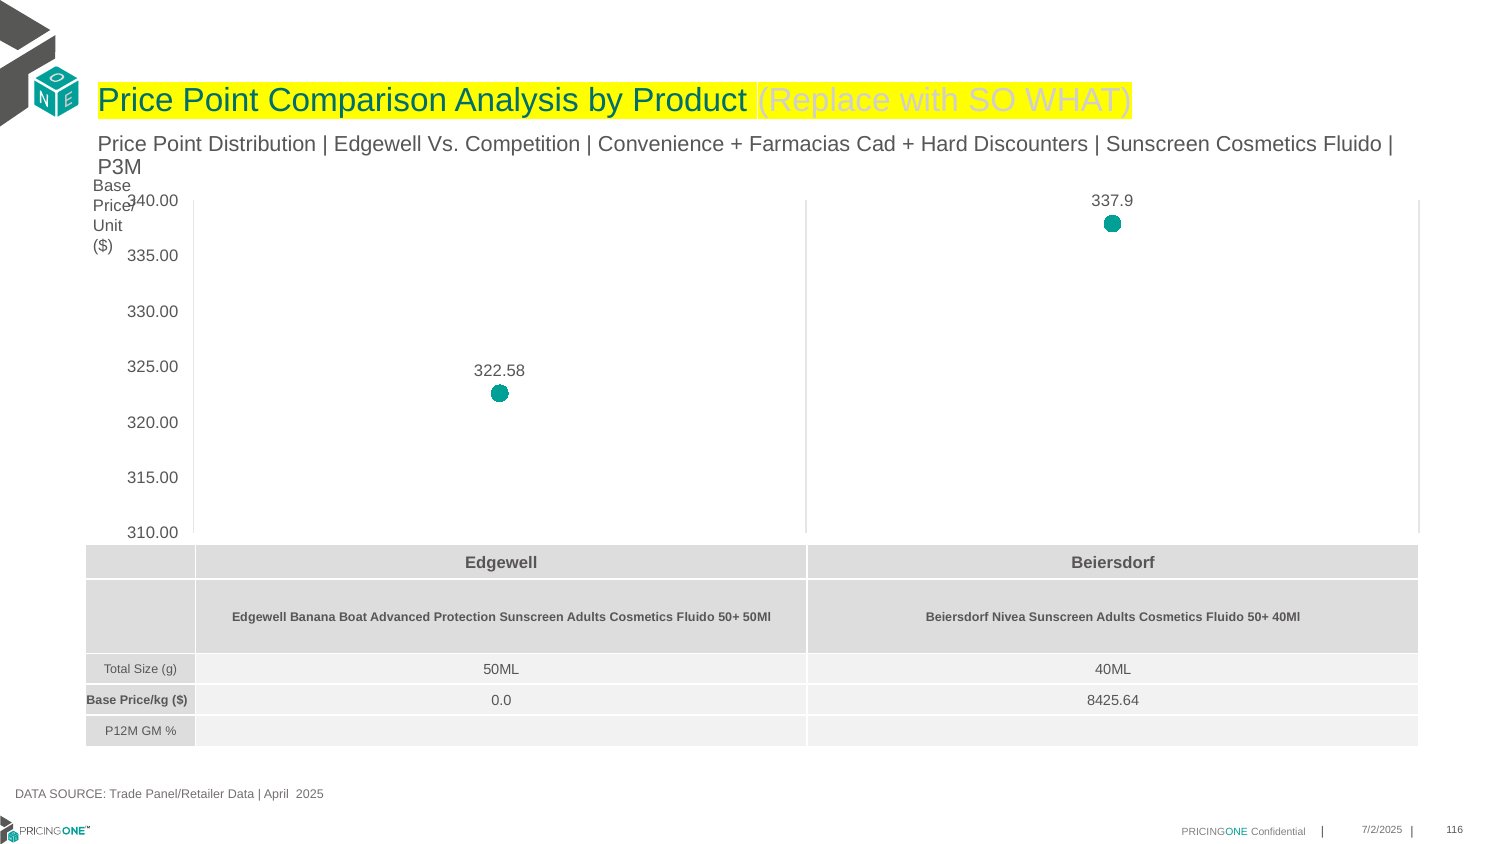

# Price Point Comparison Analysis by Product (Replace with SO WHAT)
Price Point Distribution | Edgewell Vs. Competition | Convenience + Farmacias Cad + Hard Discounters | Sunscreen Cosmetics Fluido | P3M
Base Price/Unit ($)

### Chart

| Category | Base Price/Unit |
|---|---|
| Edgewell Banana Boat Advanced Protection Sunscreen Adults Cosmetics Fluido 50+ 50Ml | 322.58 |
| Beiersdorf Nivea Sunscreen Adults Cosmetics Fluido 50+ 40Ml | 337.9 |
|  | Edgewell | Beiersdorf |
| --- | --- | --- |
|  | Edgewell Banana Boat Advanced Protection Sunscreen Adults Cosmetics Fluido 50+ 50Ml | Beiersdorf Nivea Sunscreen Adults Cosmetics Fluido 50+ 40Ml |
| Total Size (g) | 50ML | 40ML |
| Base Price/kg ($) | 0.0 | 8425.64 |
| P12M GM % |  |  |
DATA SOURCE: Trade Panel/Retailer Data | April  2025

7/2/2025
116